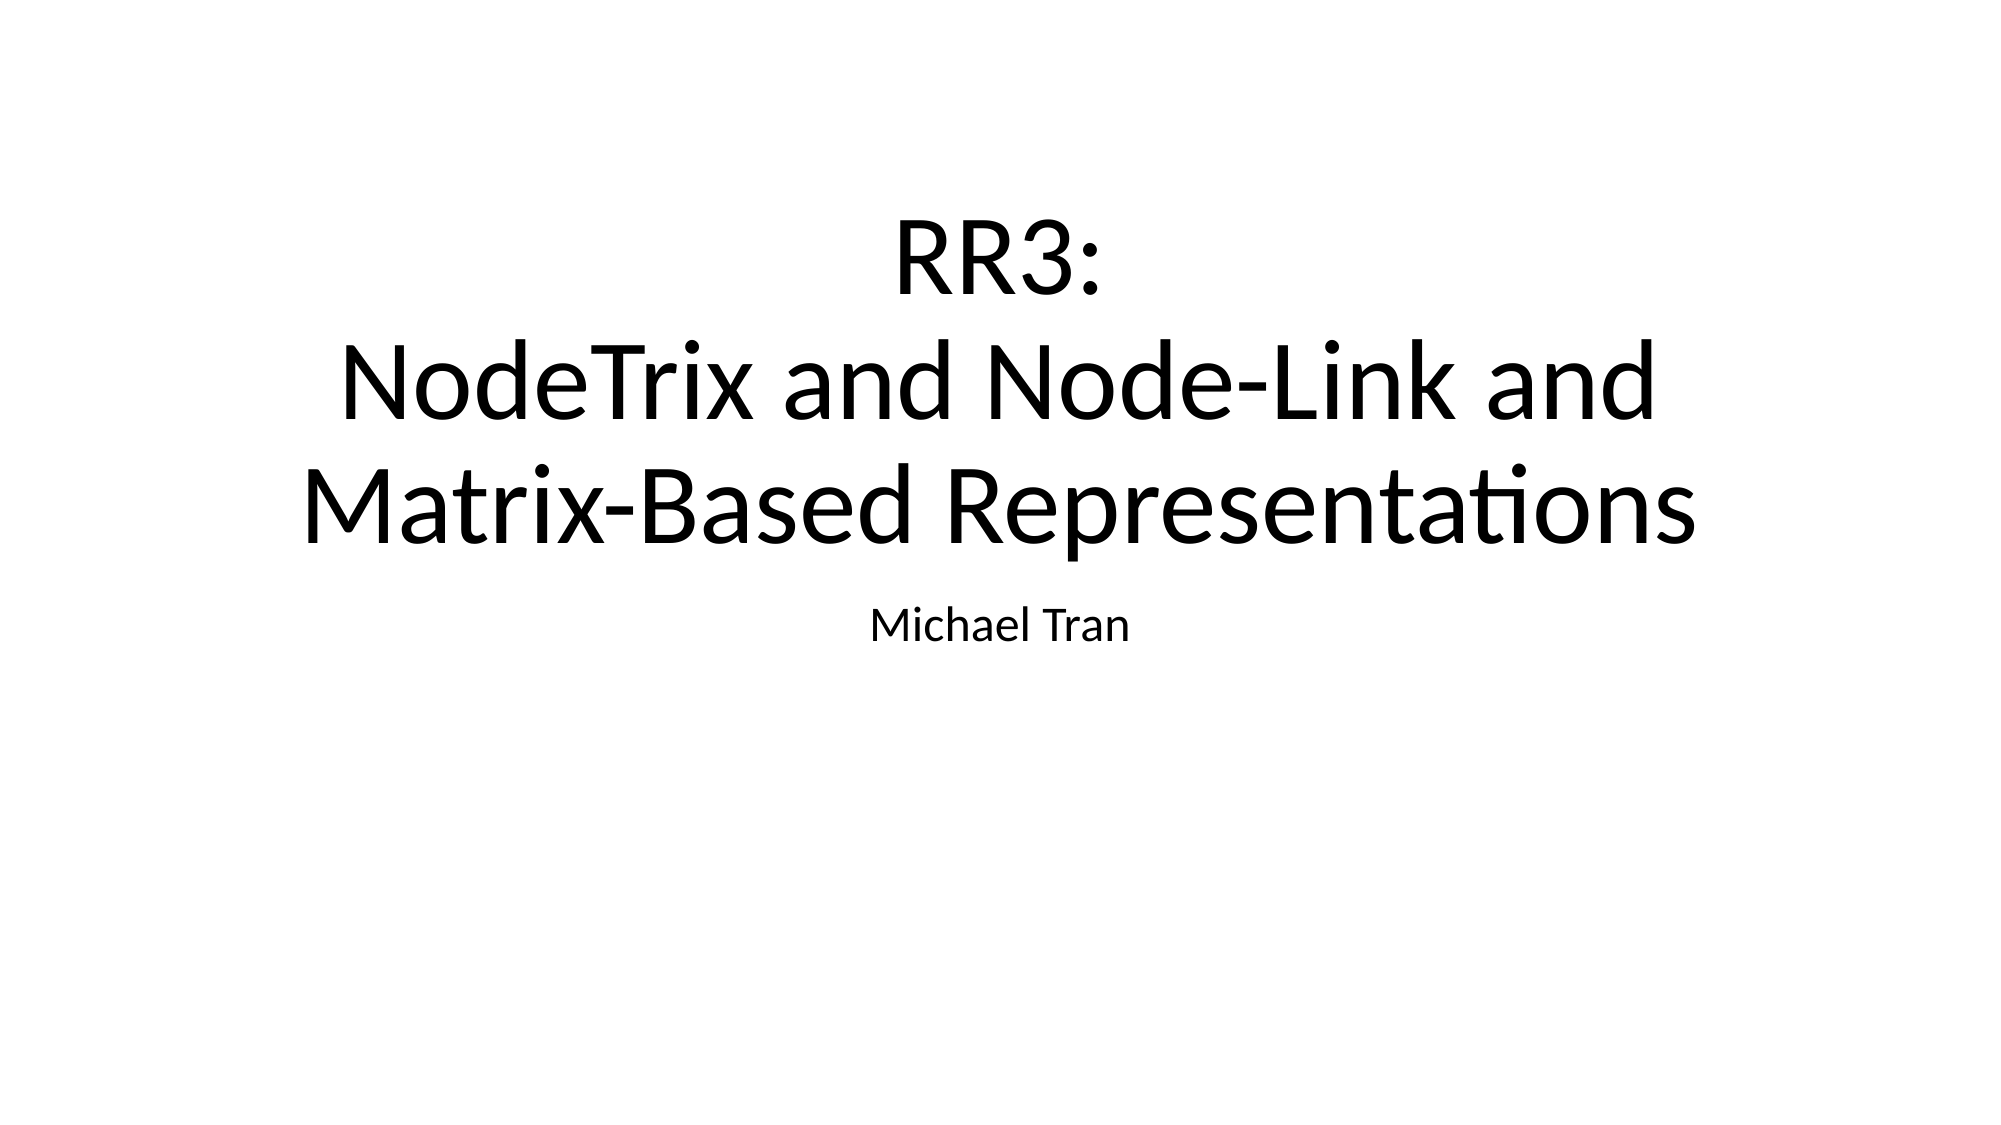

# RR3: NodeTrix and Node-Link and Matrix-Based Representations
Michael Tran